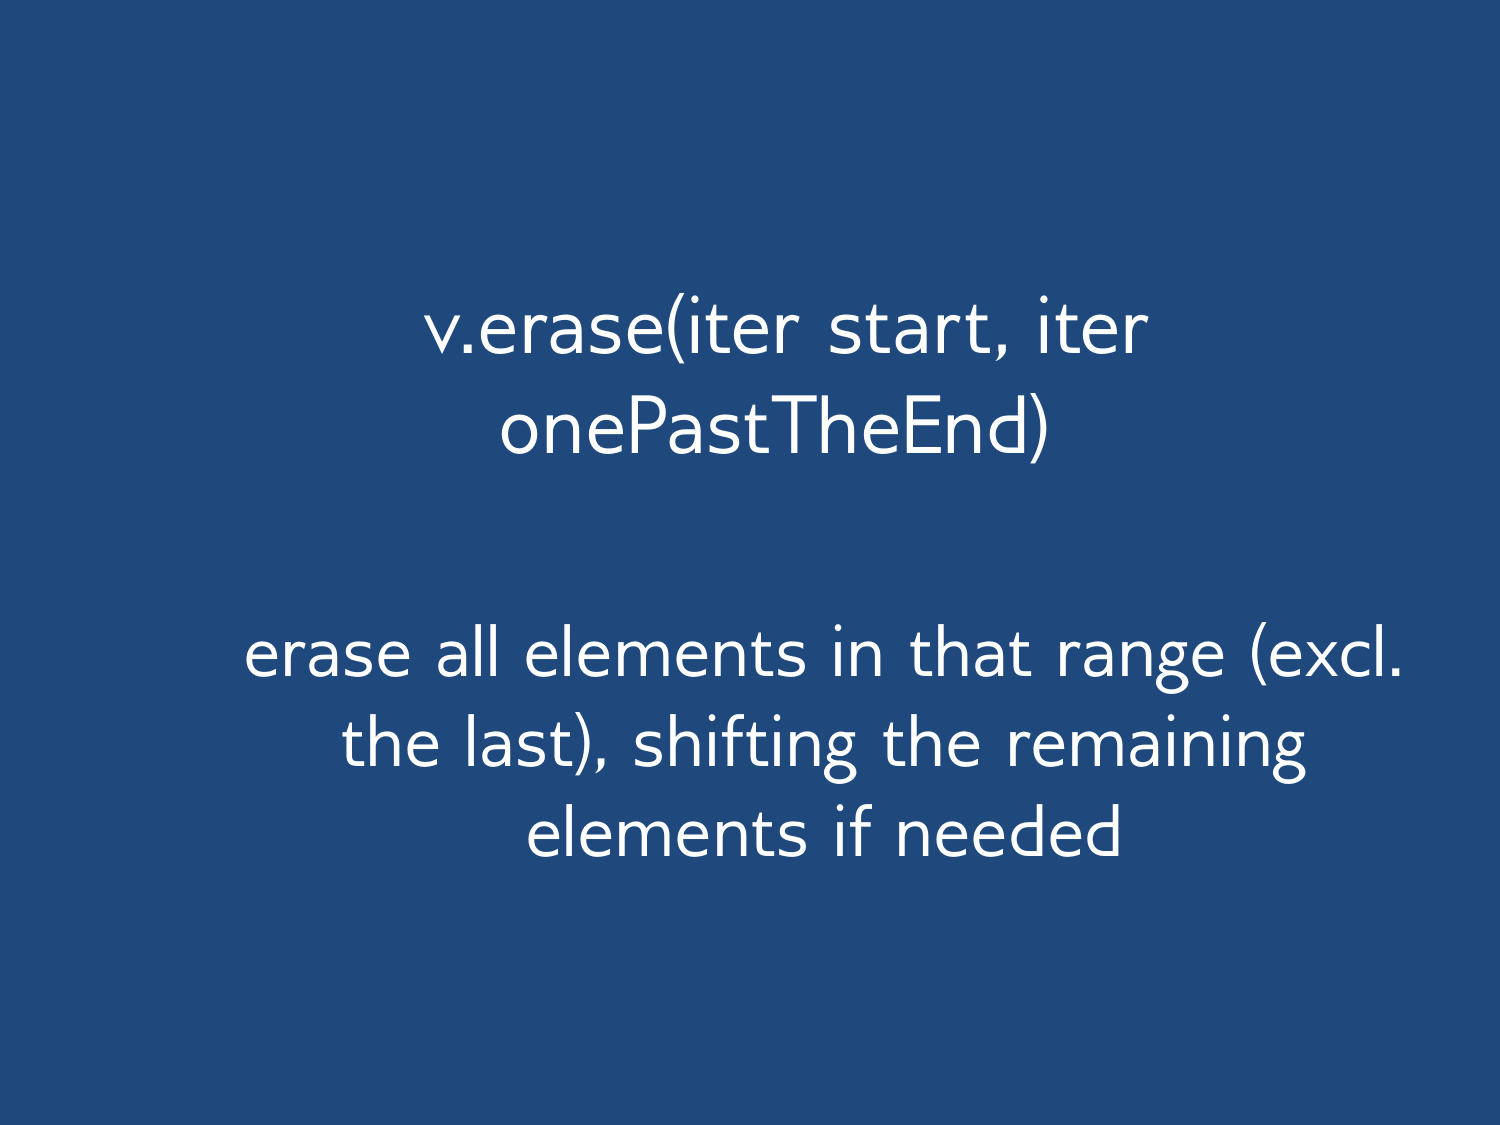

#
v.erase(iter start, iter onePastTheEnd)

erase all elements in that range (excl. the last), shifting the remaining elements if needed